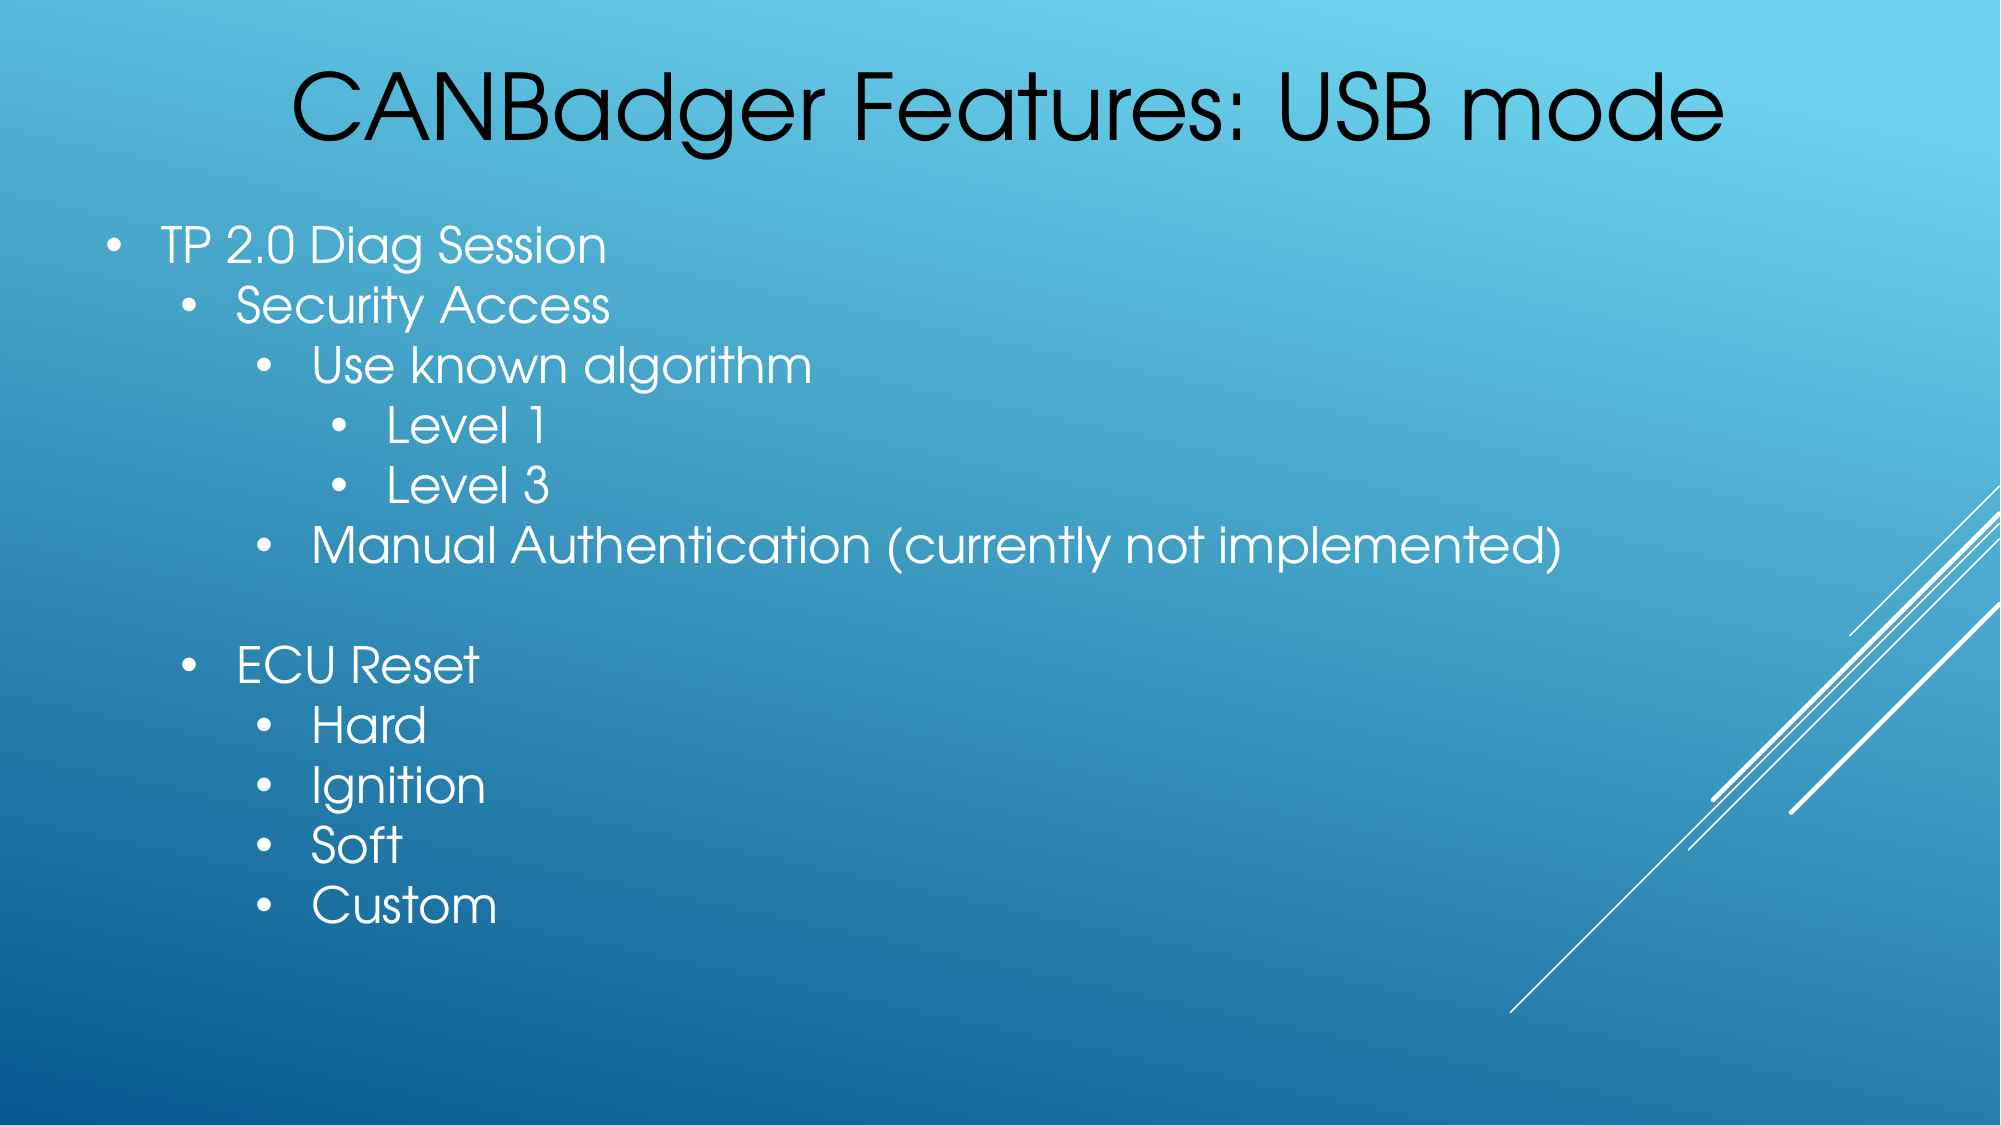

CANBadger Features: USB mode
TP 2.0 Diag Session
Security Access
Use known algorithm
Level 1
Level 3
Manual Authentication (currently not implemented)

ECU Reset
Hard
Ignition
Soft
Custom